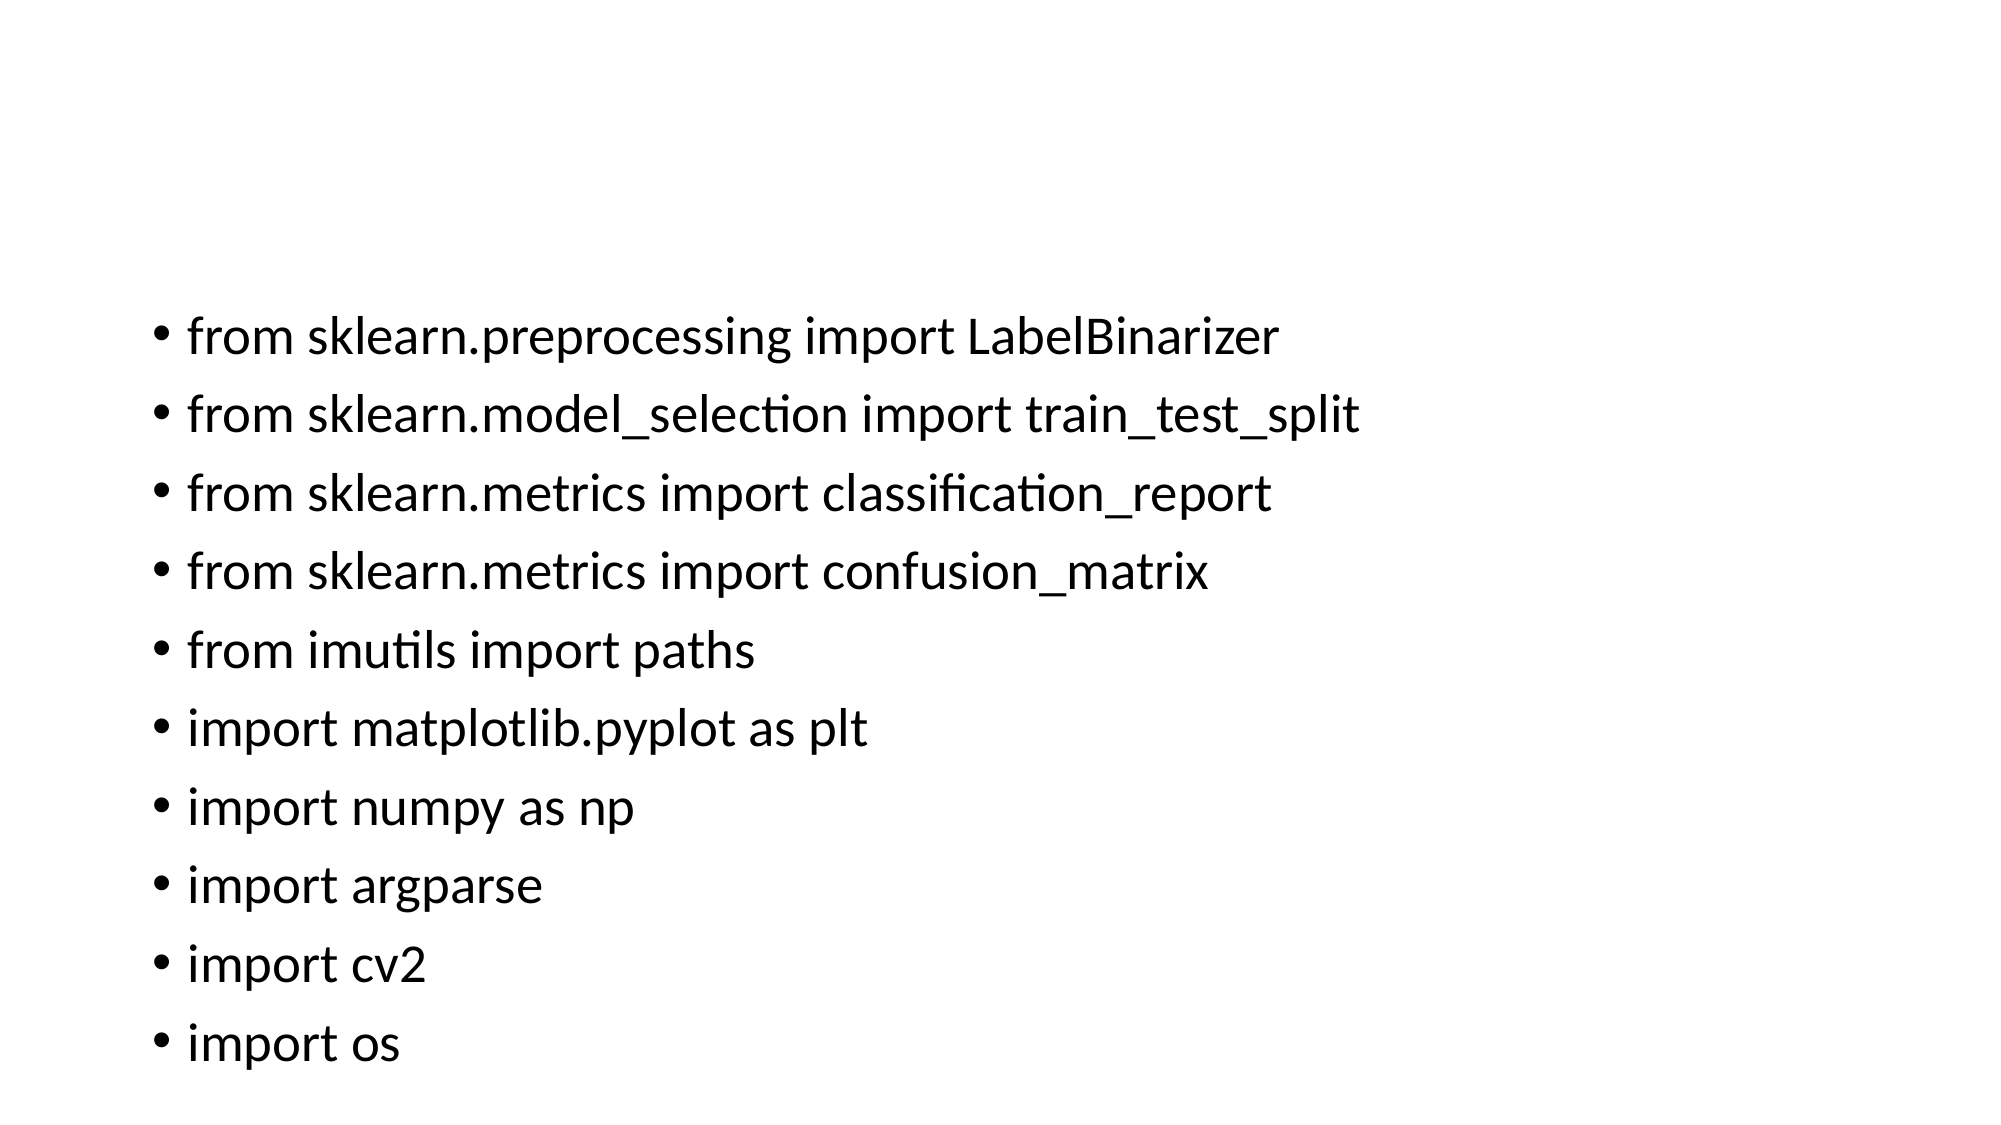

#
from sklearn.preprocessing import LabelBinarizer
from sklearn.model_selection import train_test_split
from sklearn.metrics import classification_report
from sklearn.metrics import confusion_matrix
from imutils import paths
import matplotlib.pyplot as plt
import numpy as np
import argparse
import cv2
import os